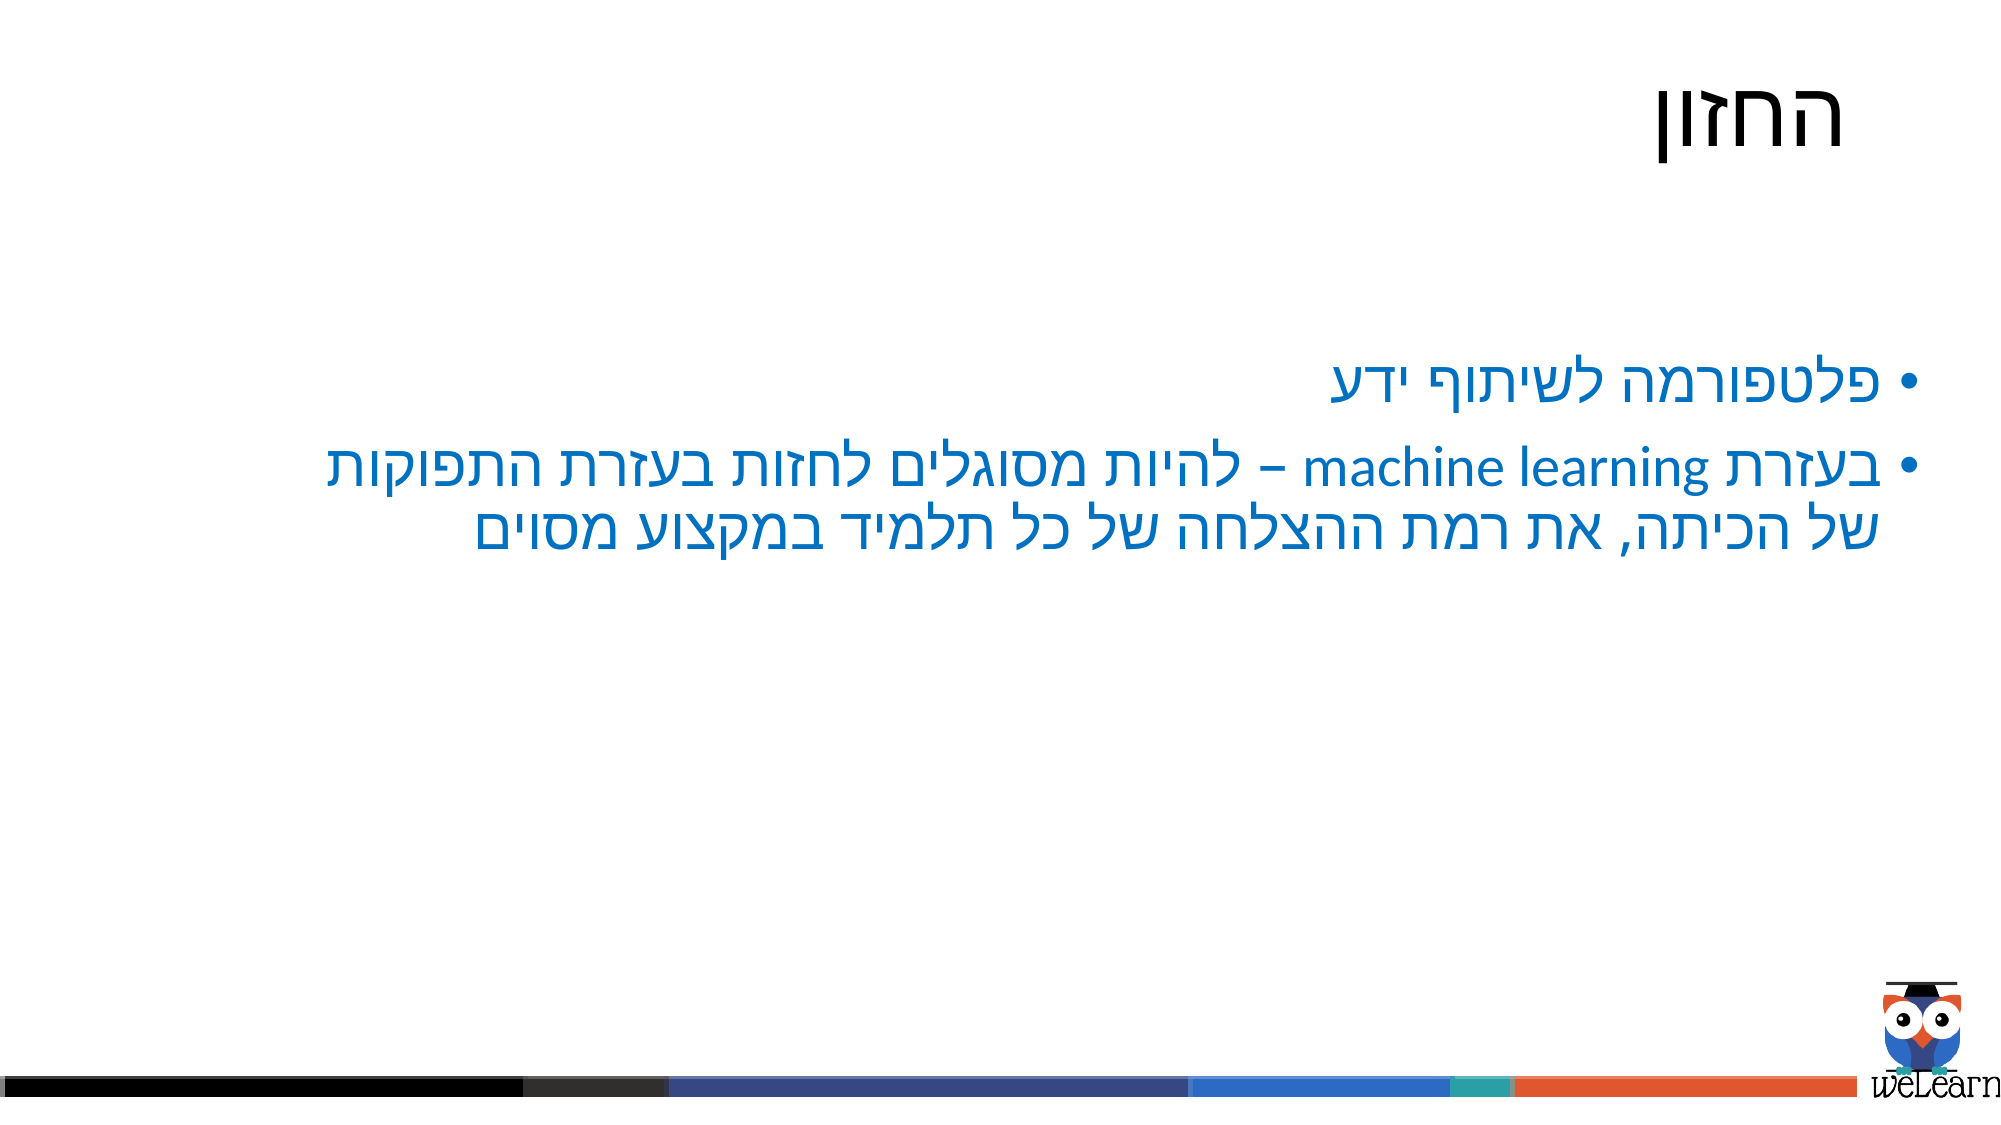

# החזון

פלטפורמה לשיתוף ידע
בעזרת machine learning – להיות מסוגלים לחזות בעזרת התפוקות של הכיתה, את רמת ההצלחה של כל תלמיד במקצוע מסוים